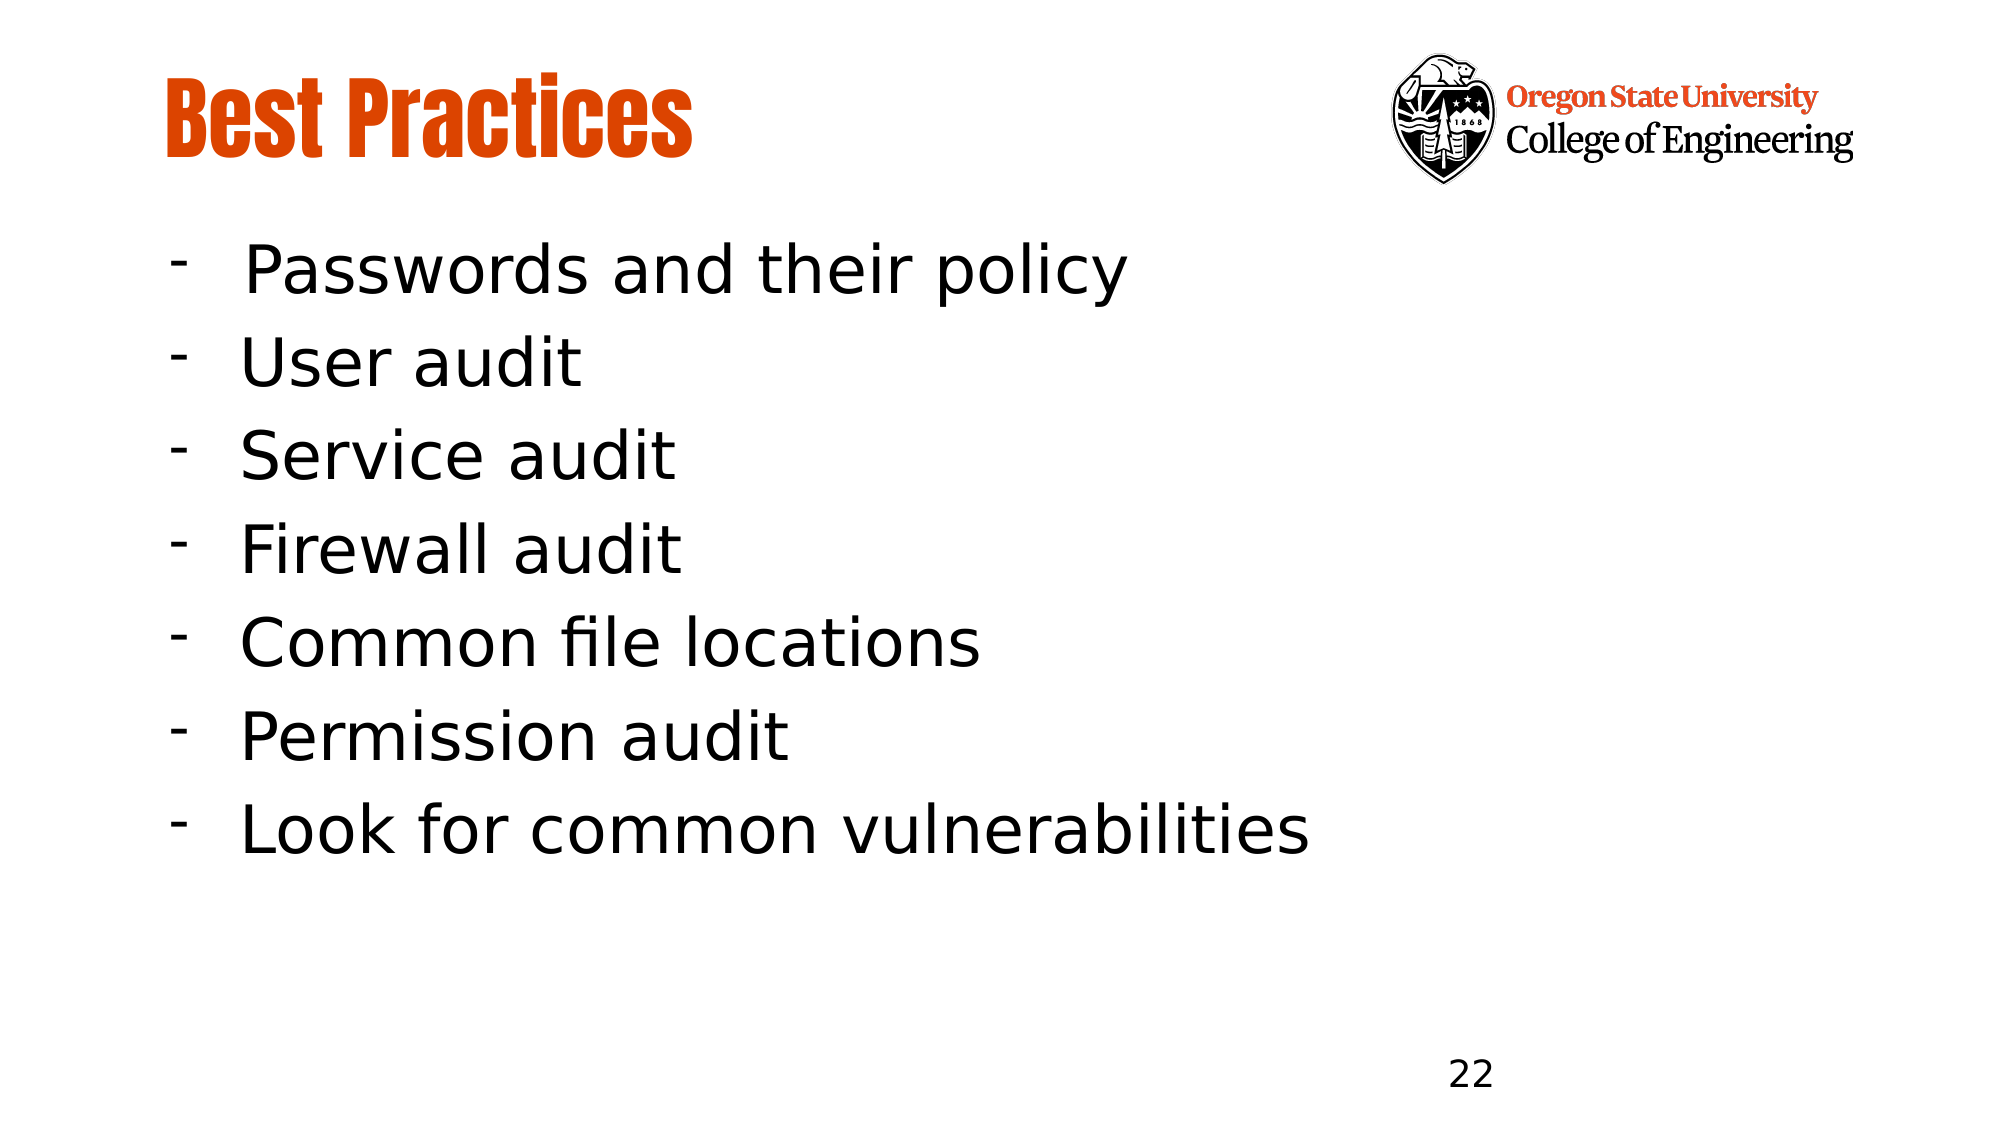

# Best Practices
Passwords and their policy
User audit
Service audit
Firewall audit
Common file locations
Permission audit
Look for common vulnerabilities
22